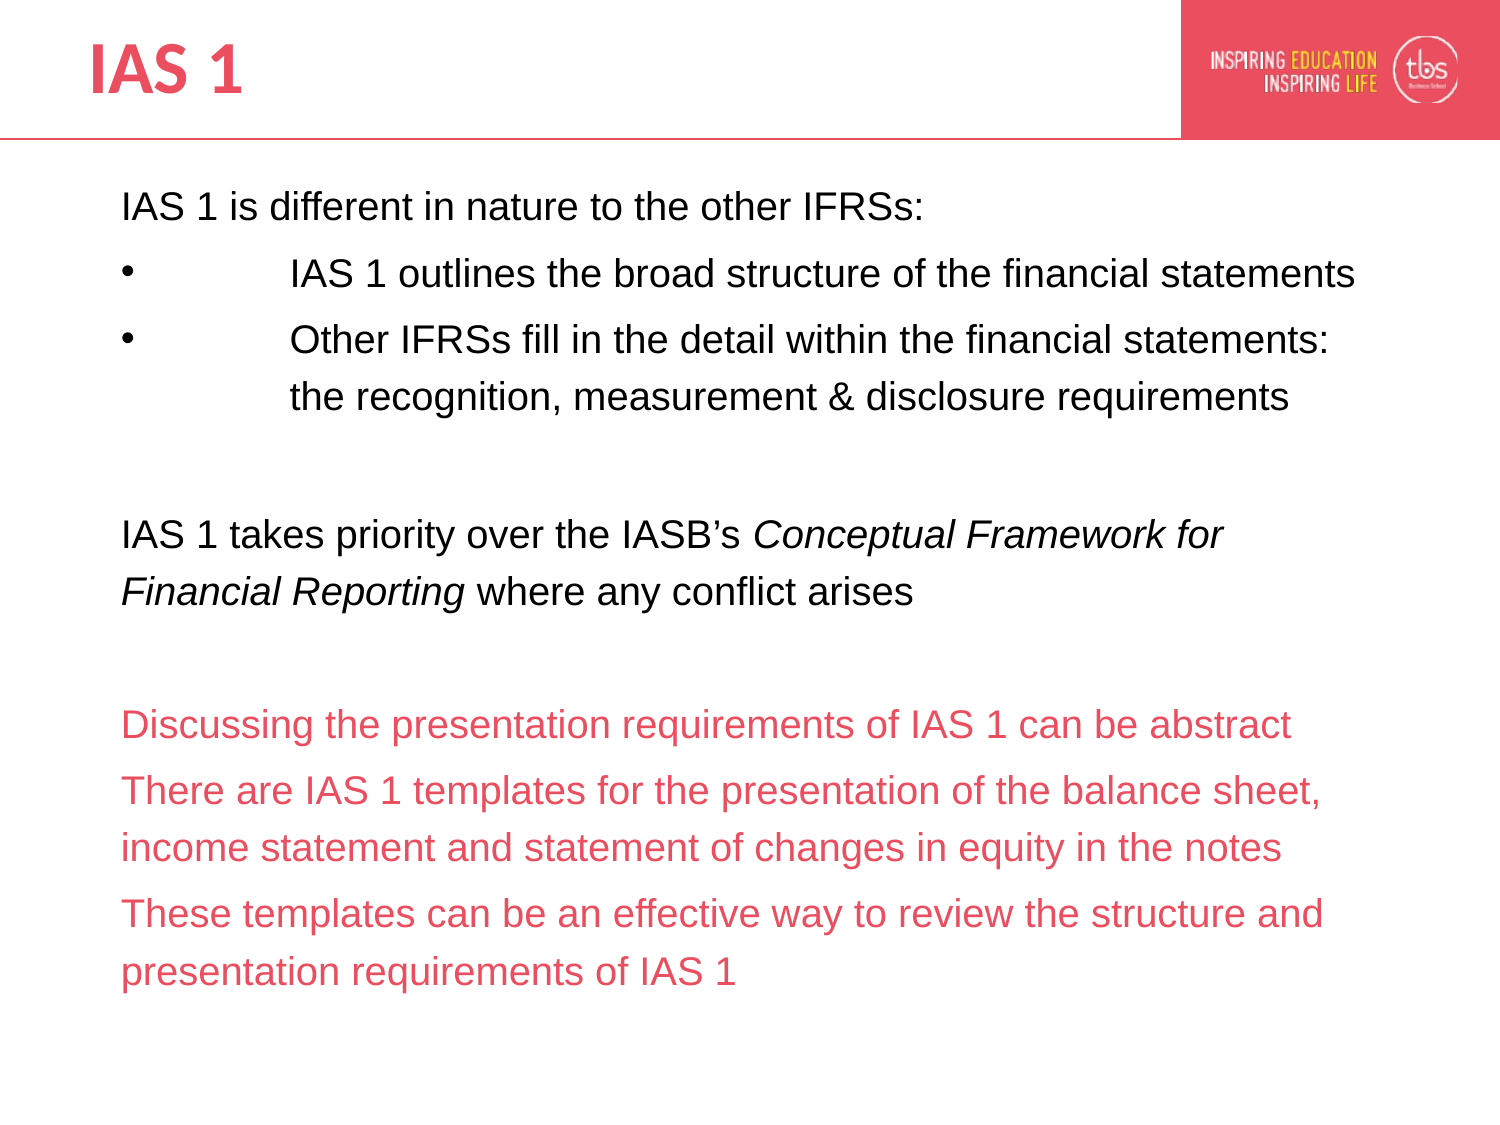

# IAS 1
IAS 1 is different in nature to the other IFRSs:
IAS 1 outlines the broad structure of the financial statements
Other IFRSs fill in the detail within the financial statements: the recognition, measurement & disclosure requirements

IAS 1 takes priority over the IASB’s Conceptual Framework for Financial Reporting where any conflict arises

Discussing the presentation requirements of IAS 1 can be abstract
There are IAS 1 templates for the presentation of the balance sheet, income statement and statement of changes in equity in the notes
These templates can be an effective way to review the structure and presentation requirements of IAS 1